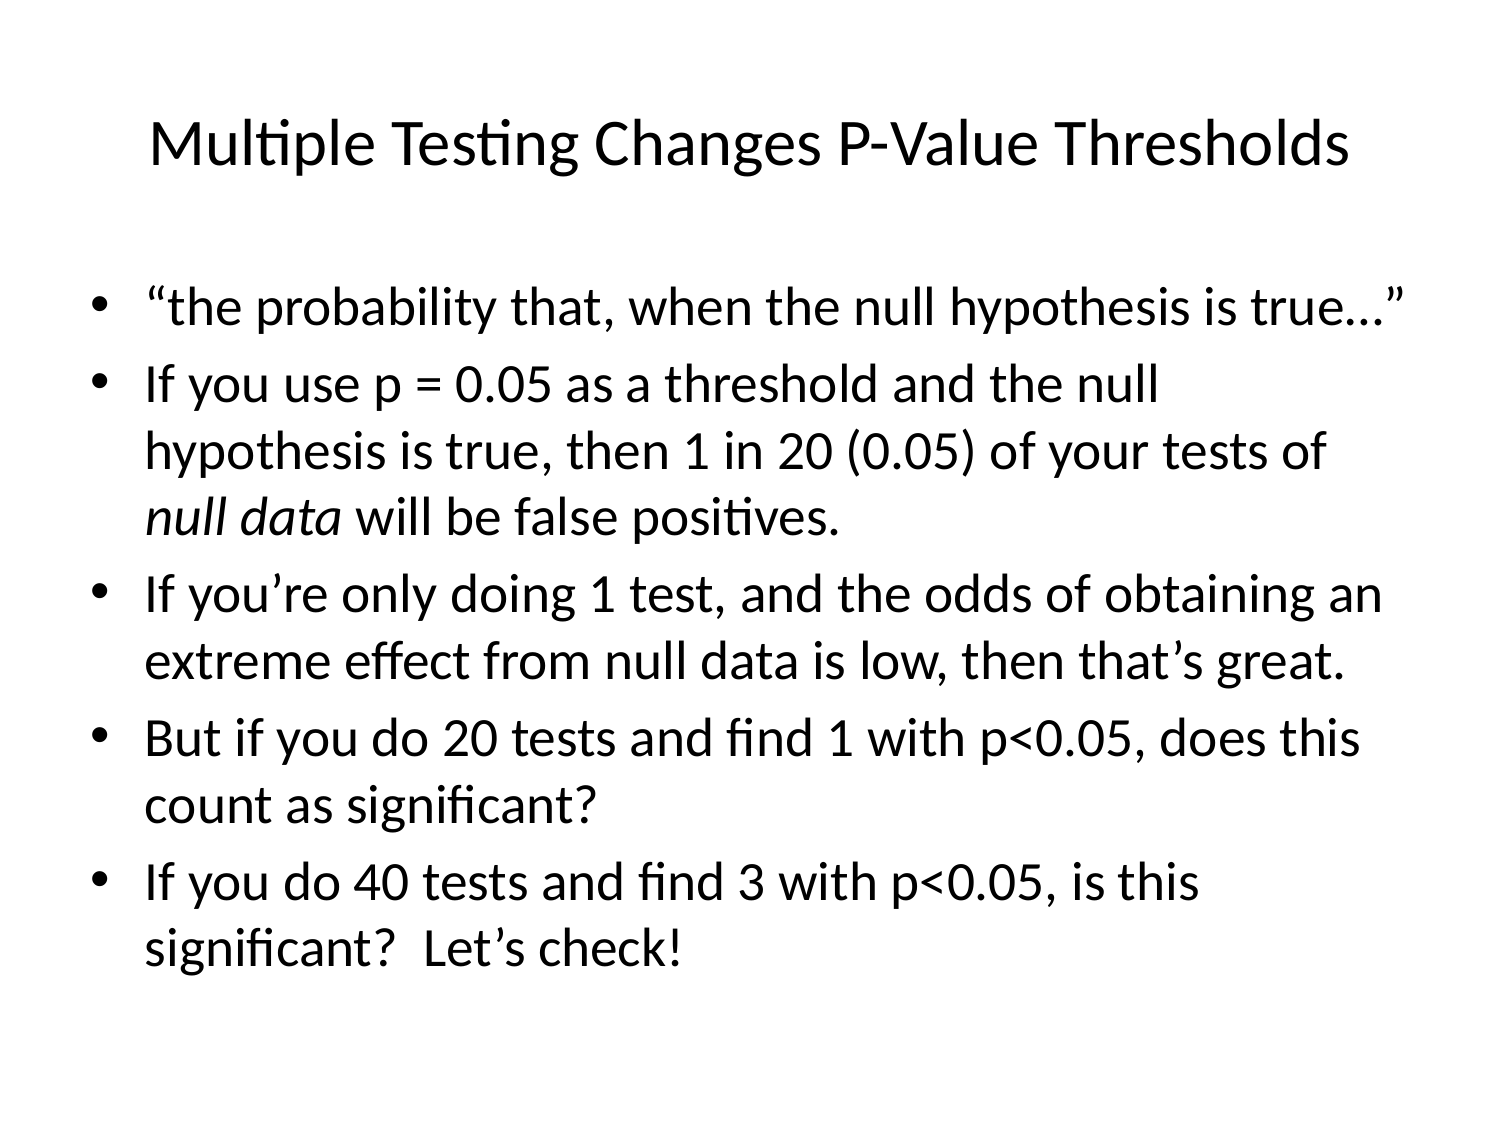

# Multiple Testing Changes P-Value Thresholds
“the probability that, when the null hypothesis is true…”
If you use p = 0.05 as a threshold and the null hypothesis is true, then 1 in 20 (0.05) of your tests of null data will be false positives.
If you’re only doing 1 test, and the odds of obtaining an extreme effect from null data is low, then that’s great.
But if you do 20 tests and find 1 with p<0.05, does this count as significant?
If you do 40 tests and find 3 with p<0.05, is this significant?  Let’s check!